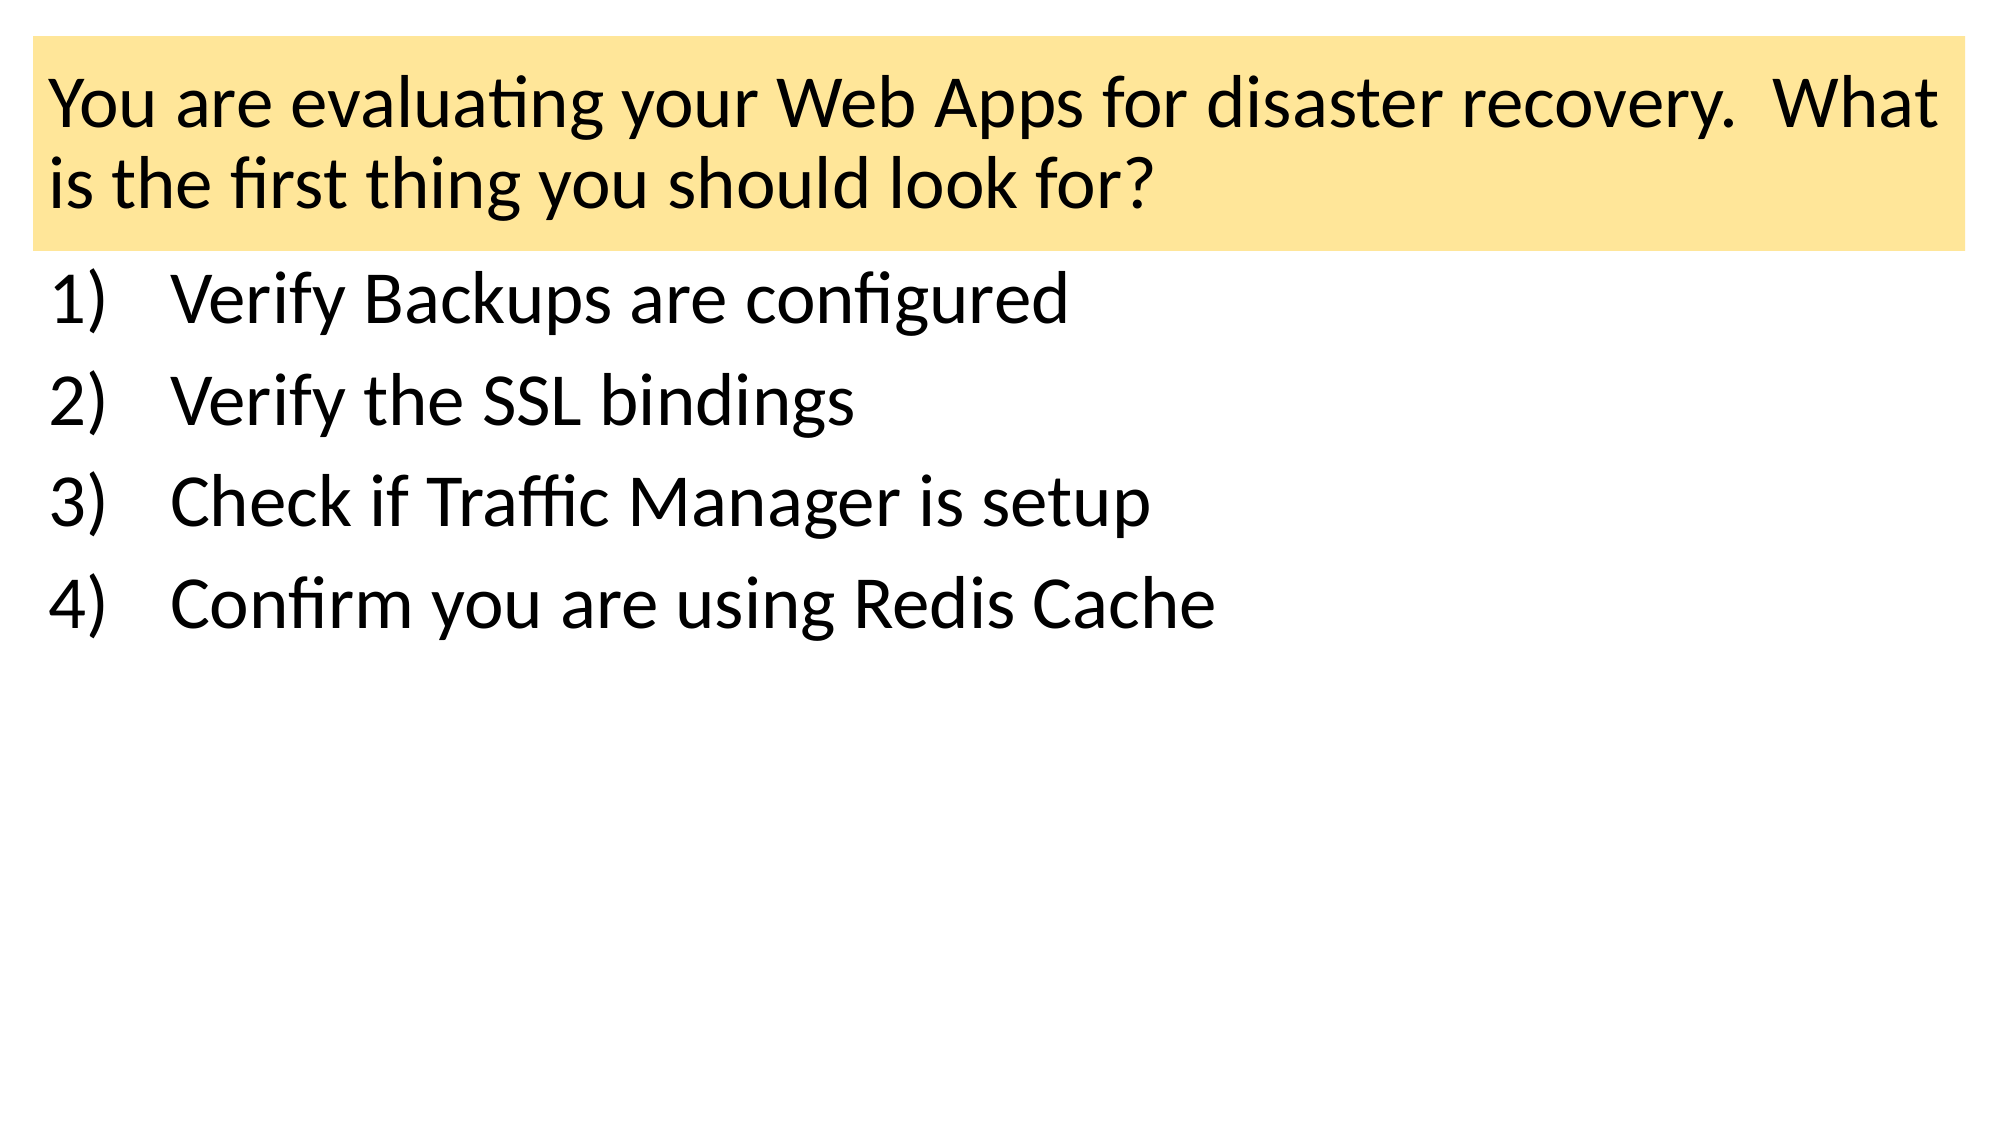

# You are evaluating your Web Apps for disaster recovery.  What is the first thing you should look for?
Verify Backups are configured
Verify the SSL bindings
Check if Traffic Manager is setup
Confirm you are using Redis Cache